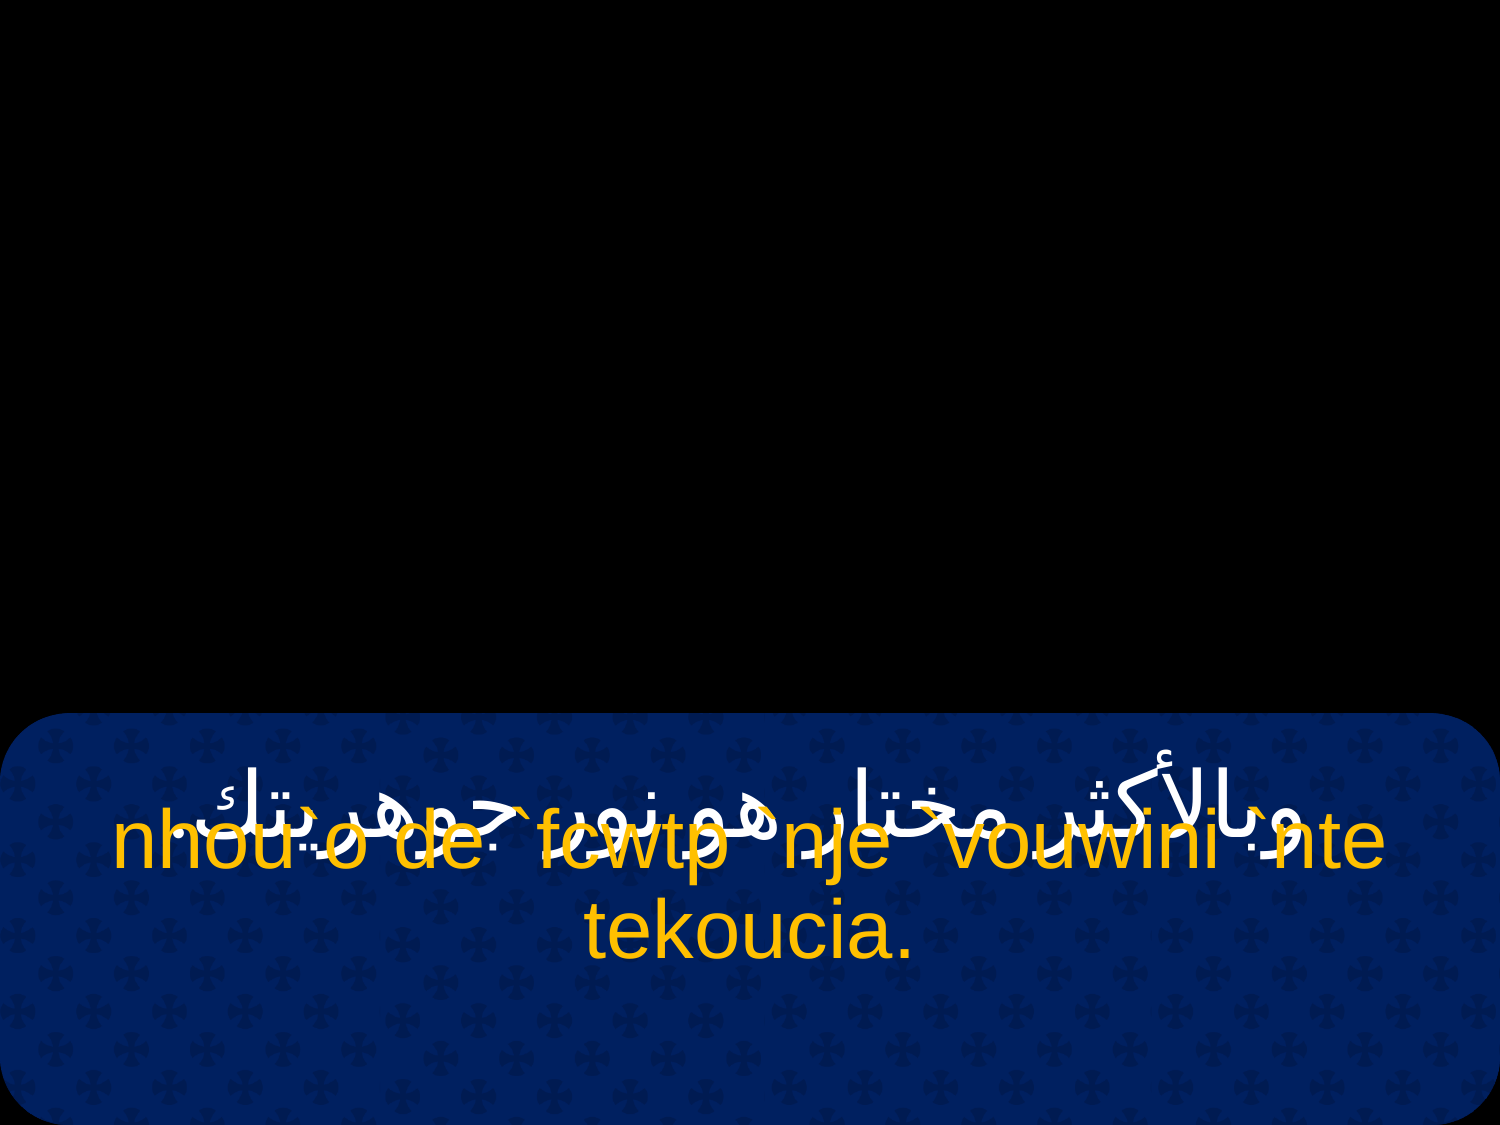

# وبالأكثر مختار هو نور جوهريتك.
nhou`o de `fcwtp `nje `vouwini `nte tekoucia.